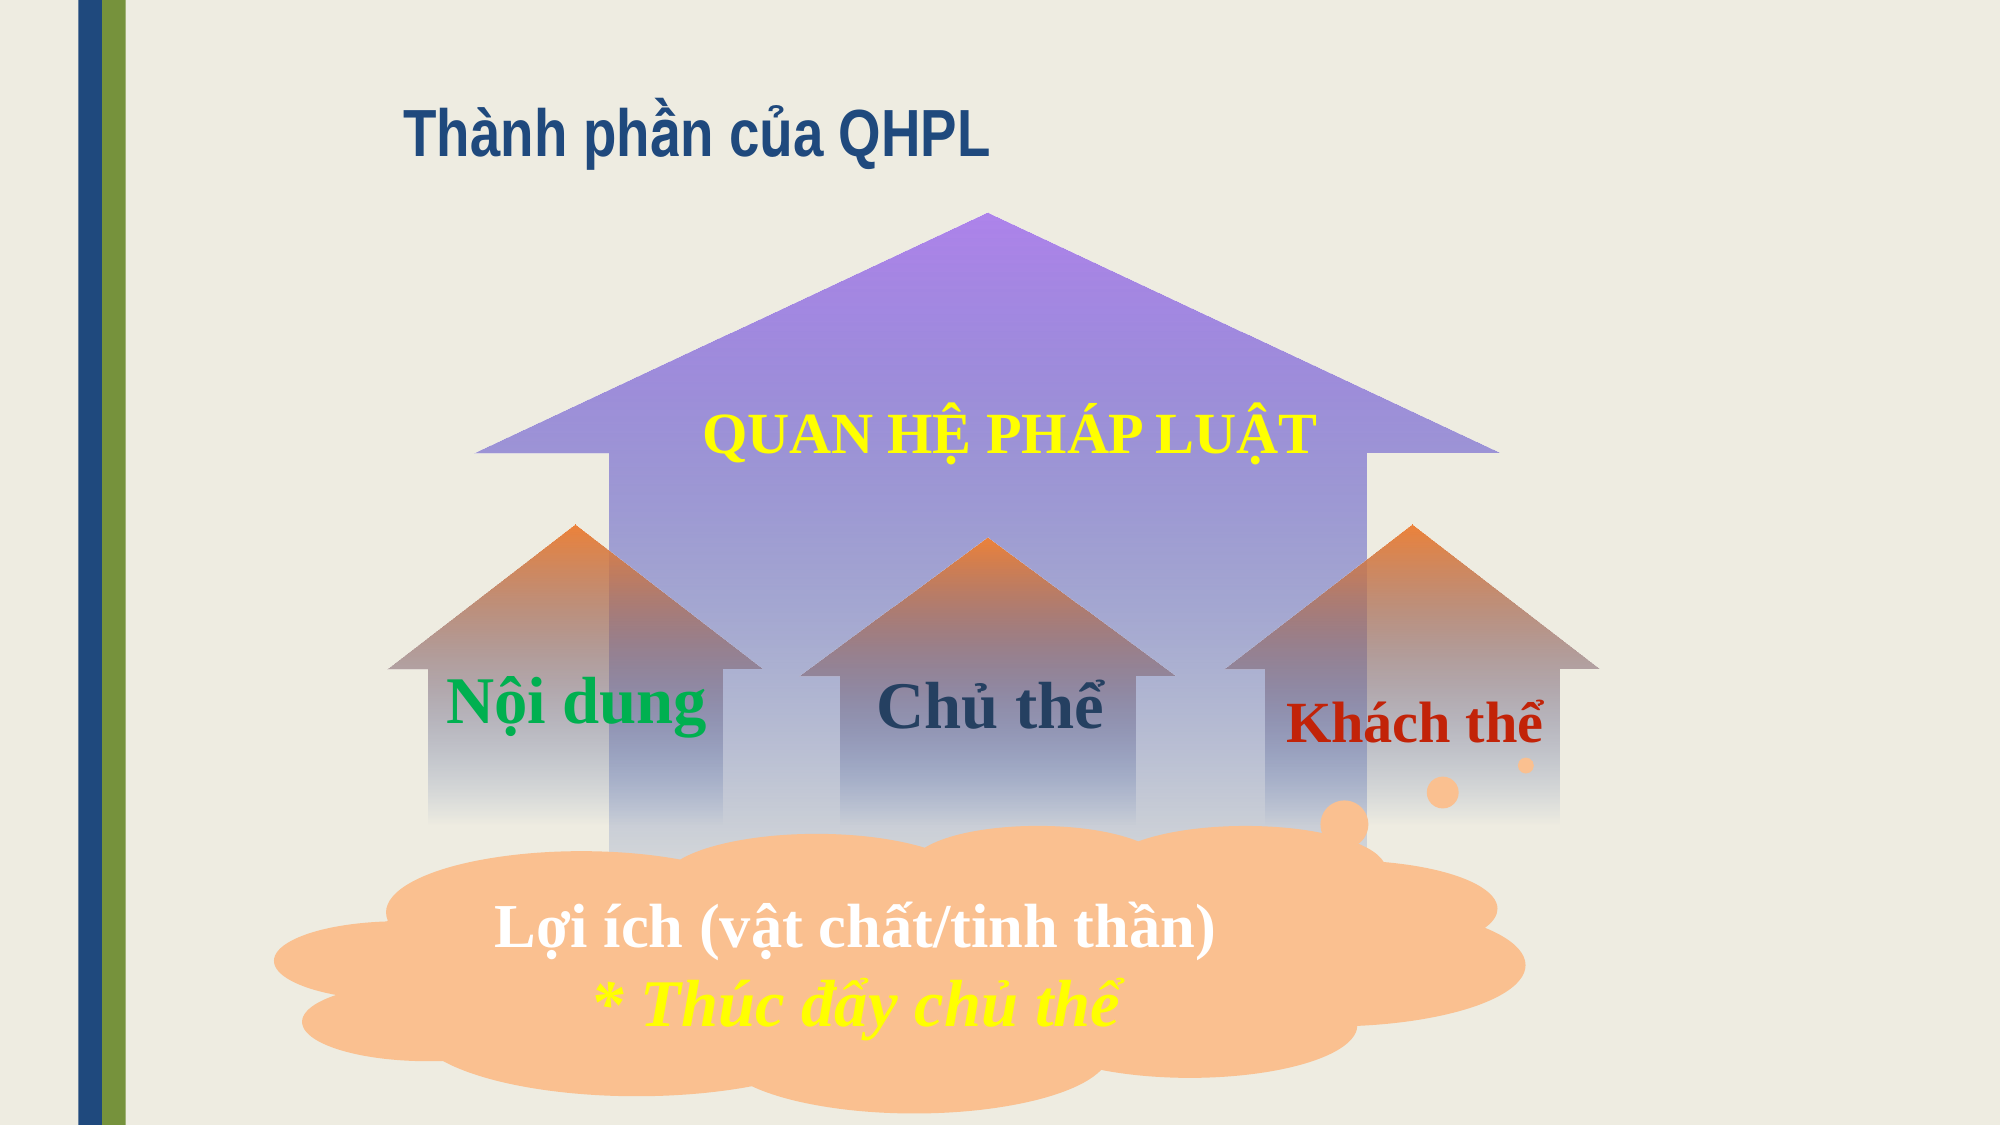

# Thành phần của QHPL

QUAN HỆ PHÁP LUẬT

Nội dung
Chủ thể
Khách thể
Lợi ích (vật chất/tinh thần)
* Thúc đẩy chủ thể